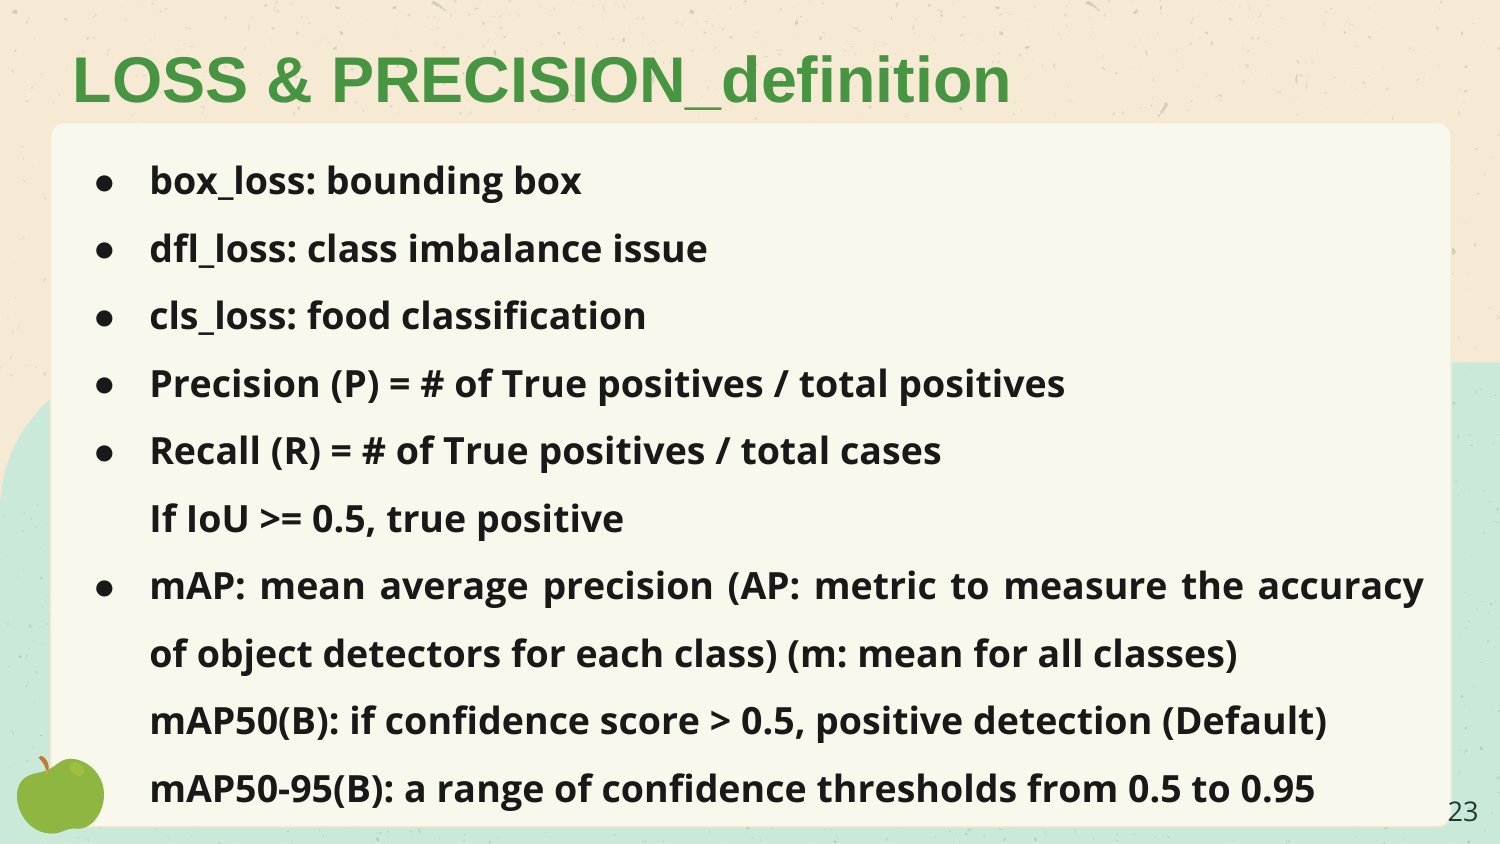

# LOSS & PRECISION_definition

box_loss: bounding box
dfl_loss: class imbalance issue
cls_loss: food classification
Precision (P) = # of True positives / total positives
Recall (R) = # of True positives / total cases
If IoU >= 0.5, true positive
mAP: mean average precision (AP: metric to measure the accuracy of object detectors for each class) (m: mean for all classes)
mAP50(B): if confidence score > 0.5, positive detection (Default)
mAP50-95(B): a range of confidence thresholds from 0.5 to 0.95

23